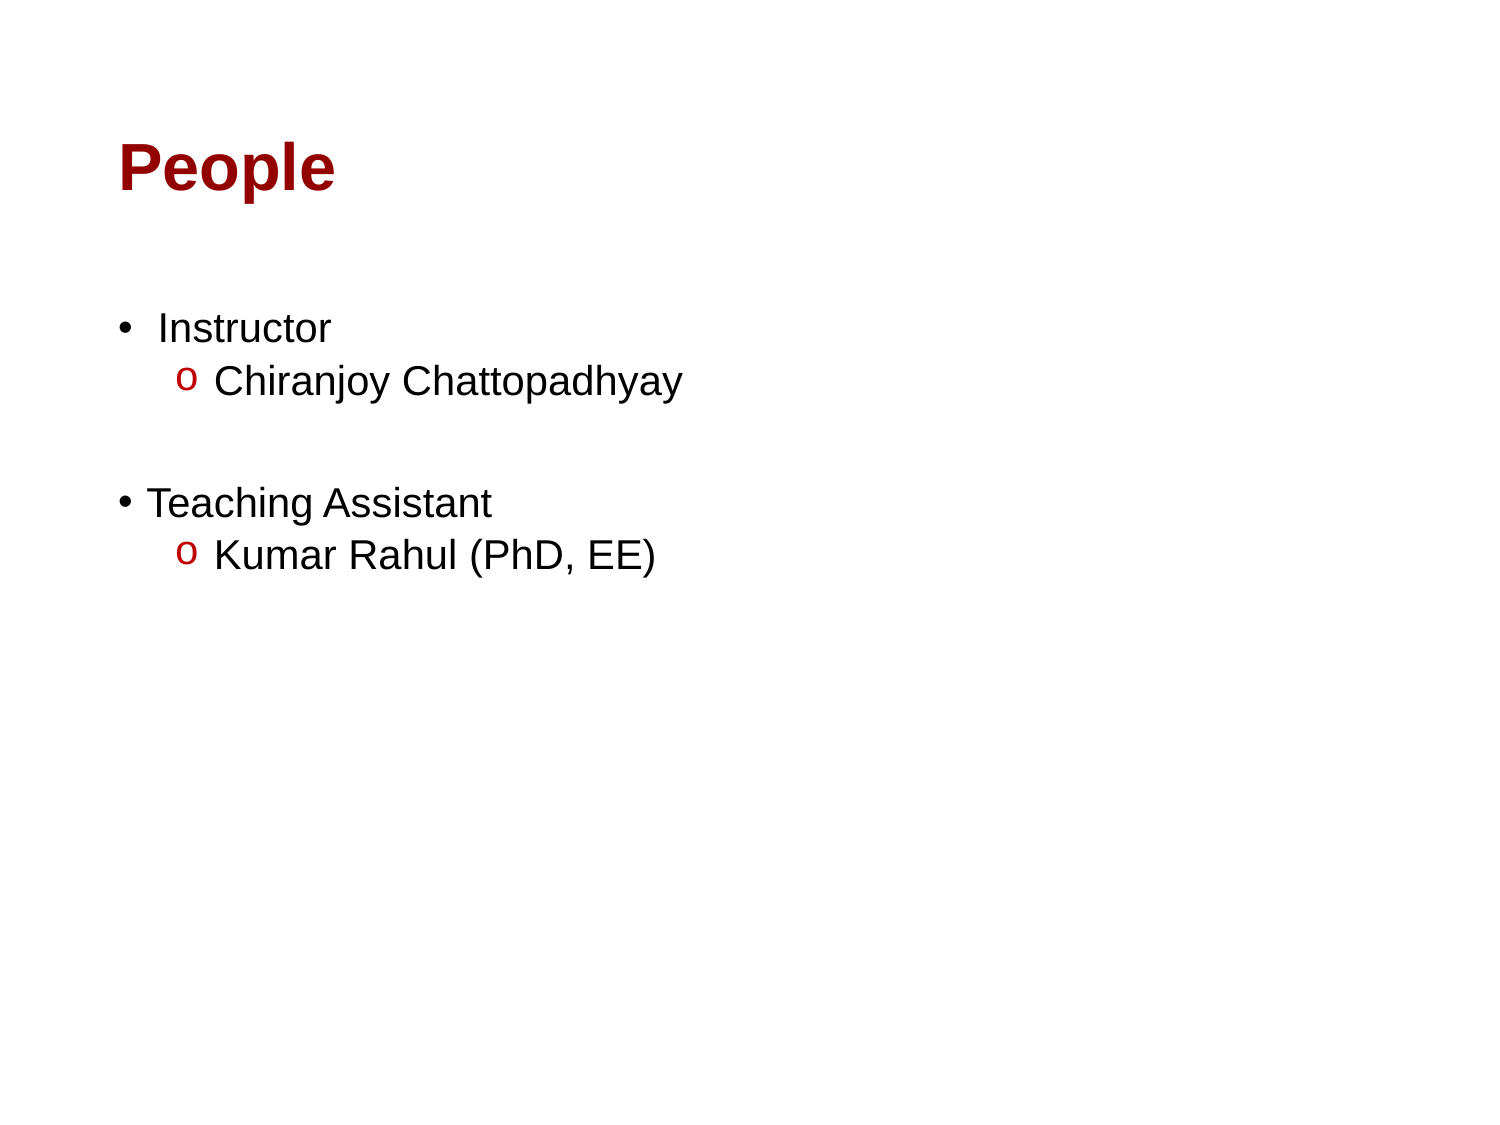

# People
 Instructor
 Chiranjoy Chattopadhyay

Teaching Assistant
 Kumar Rahul (PhD, EE)